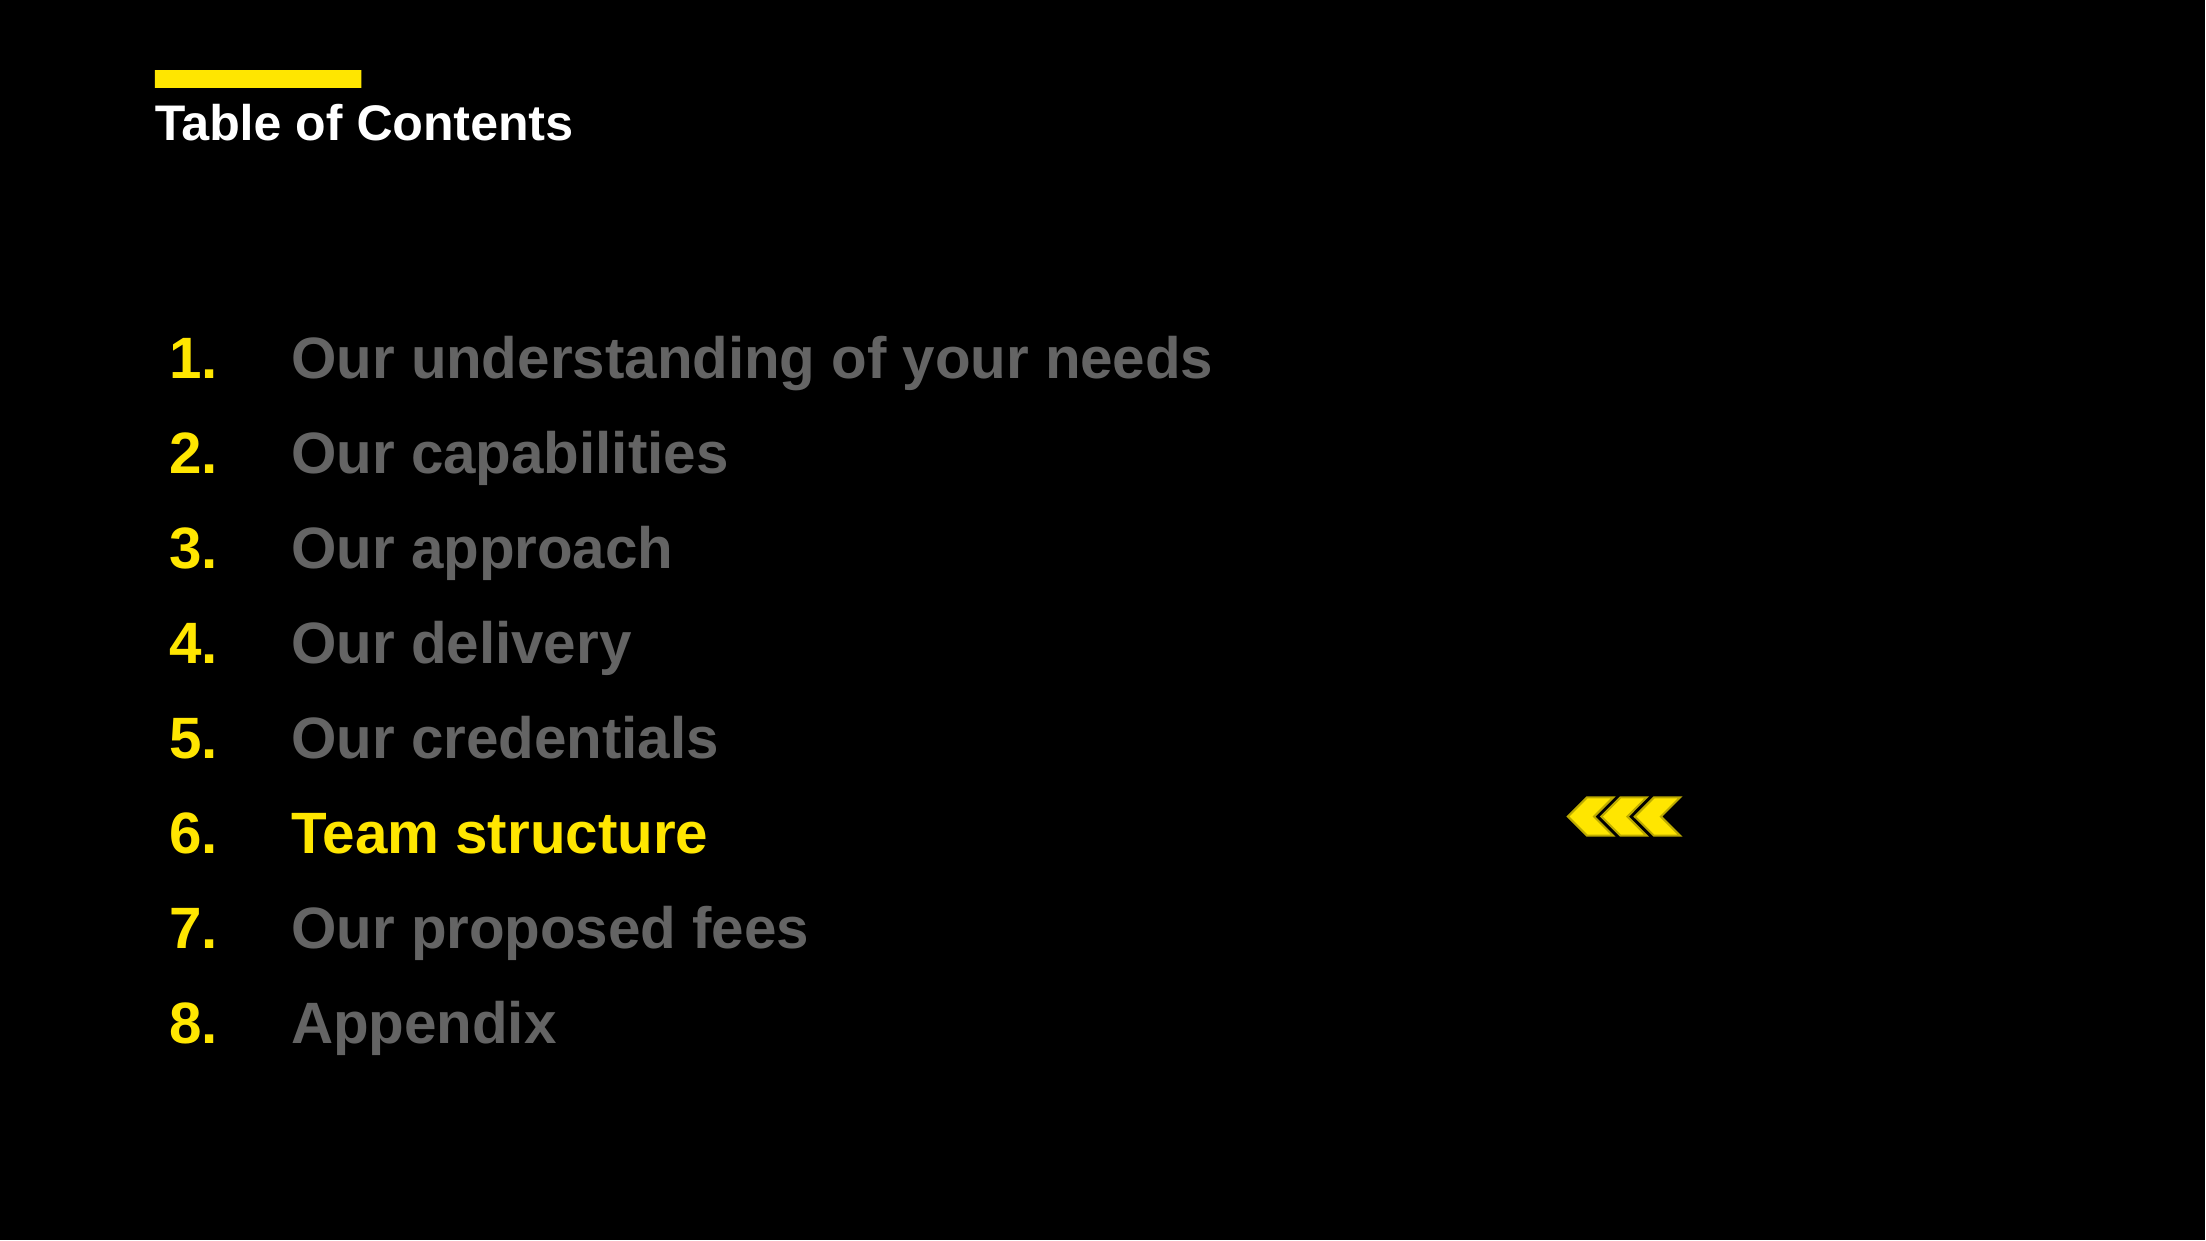

# Table of Contents
Our understanding of your needs
Our capabilities
Our approach
Our delivery
Our credentials
Team structure
Our proposed fees
Appendix